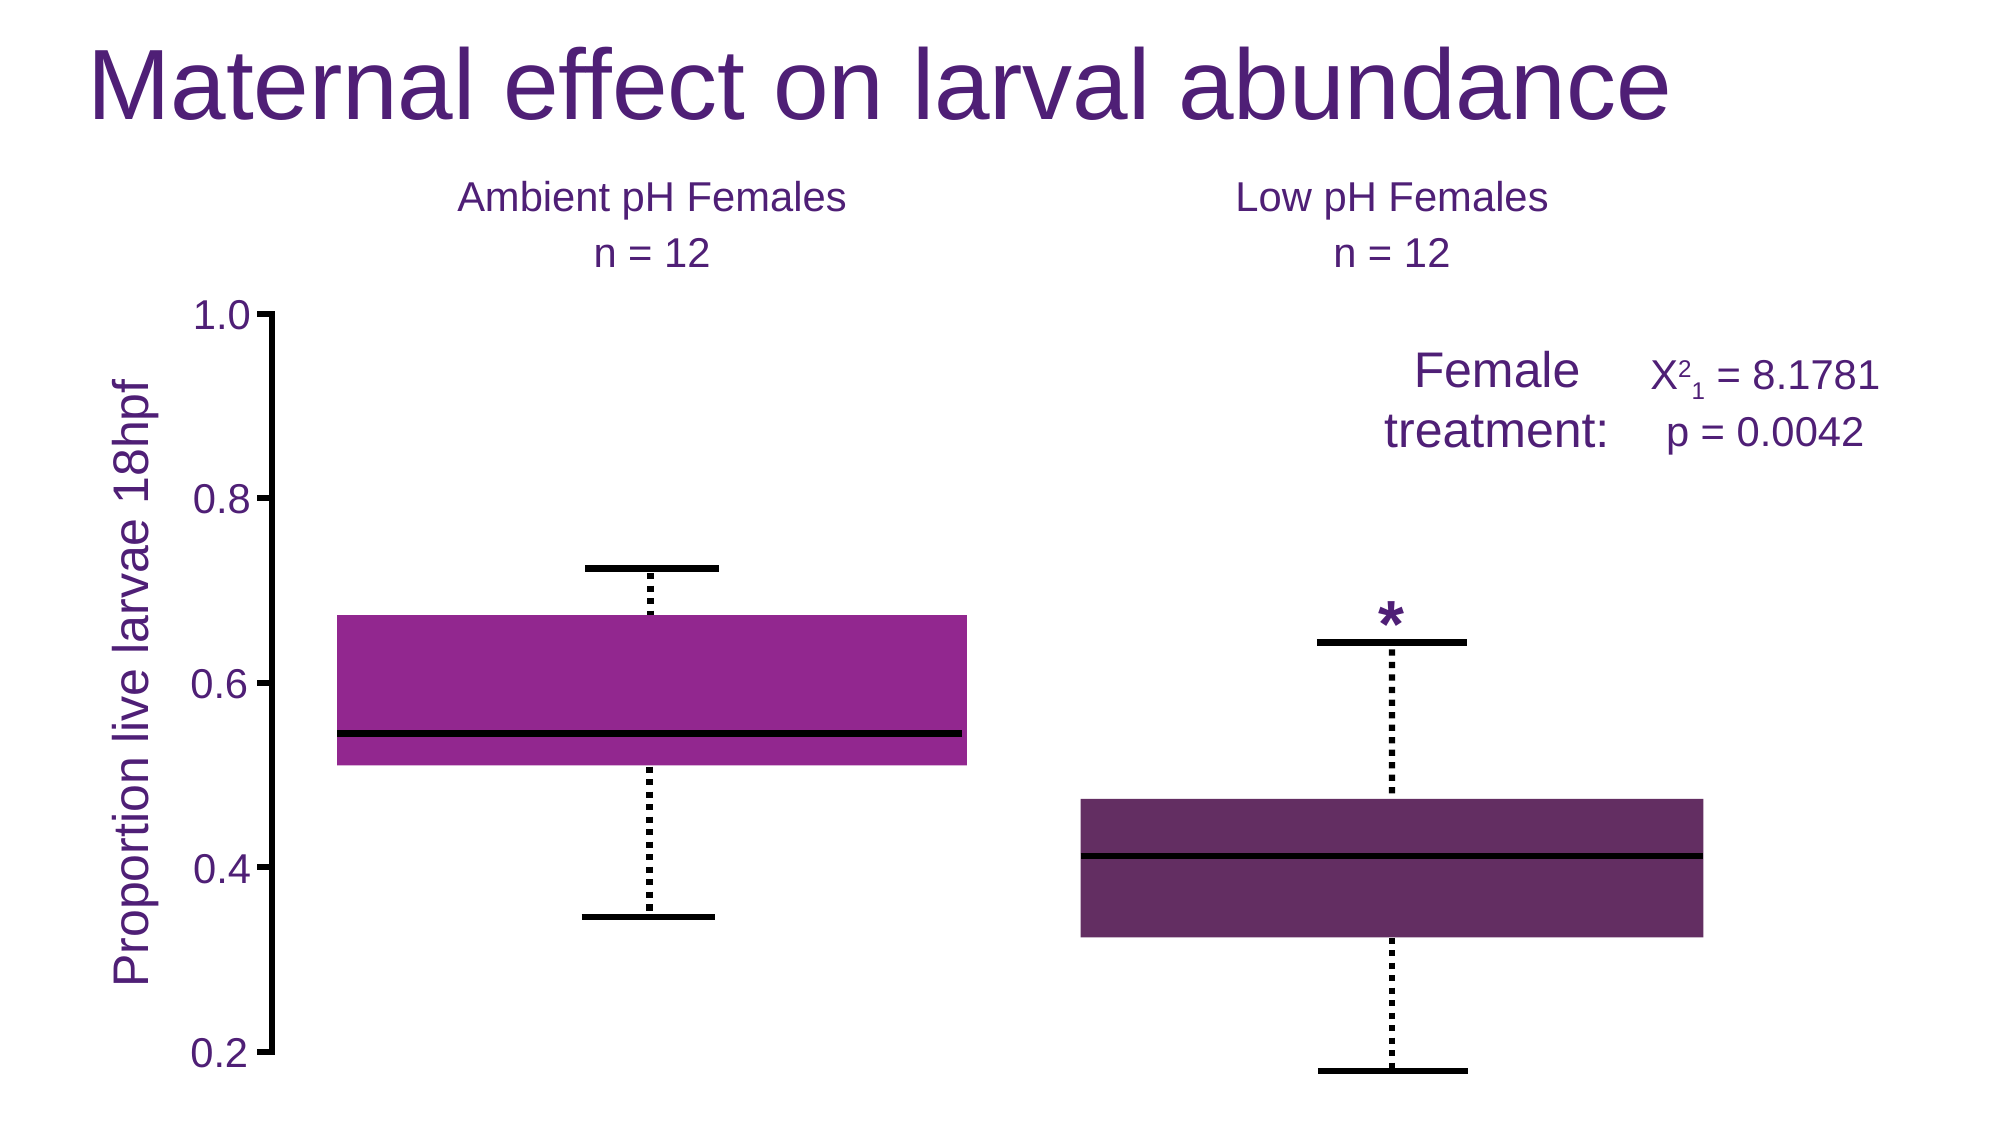

Maternal effect on larval abundance
Ambient pH Females
Low pH Females
n = 12
n = 12
1.0
0.8
0.6
0.4
0.2
Female treatment:
X21 = 8.1781
p = 0.0042

*

Proportion live larvae 18hpf